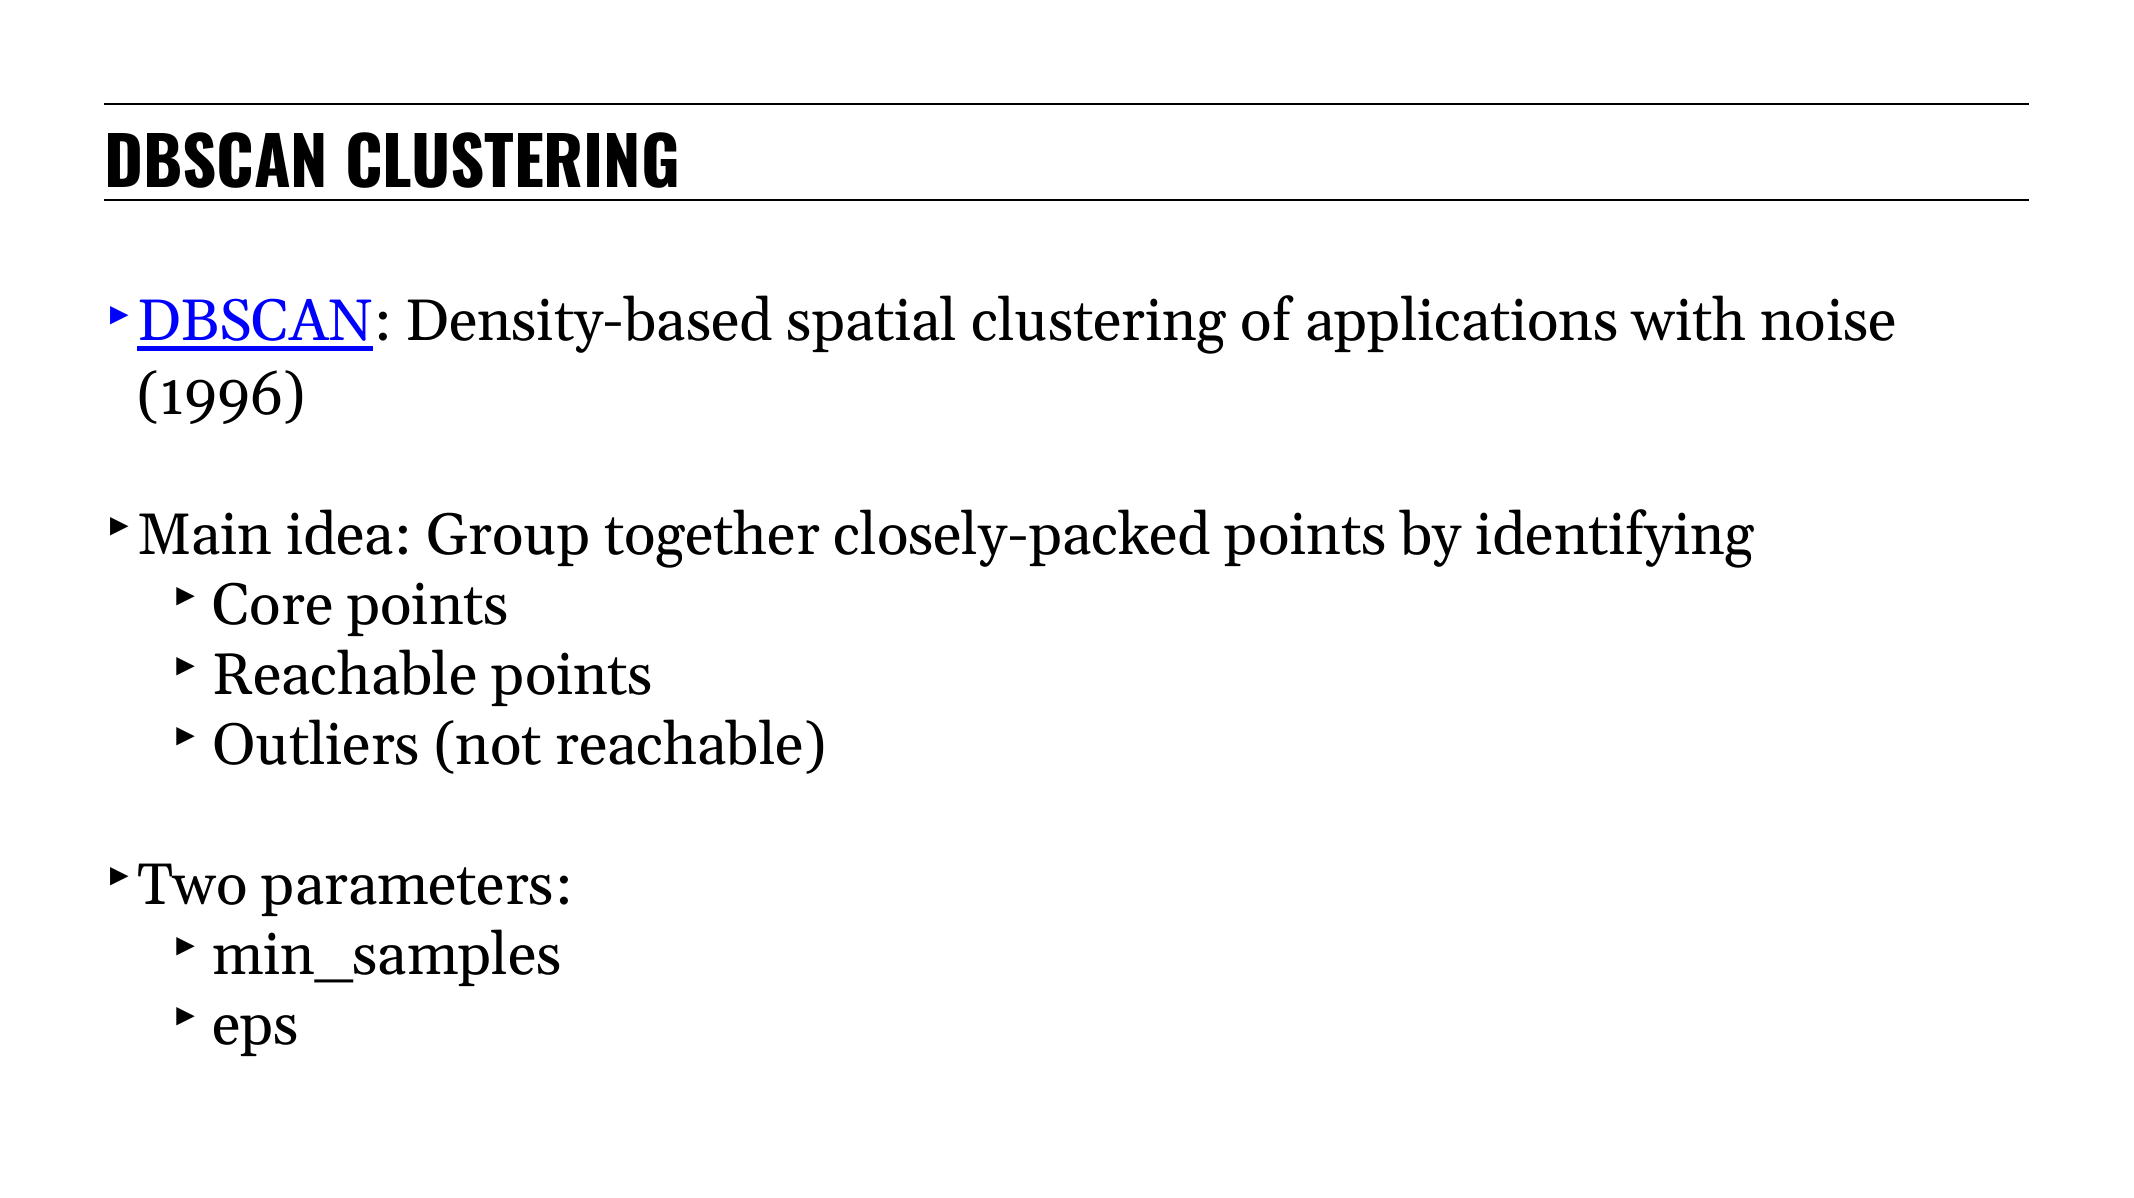

DBSCAN CLUSTERING

DBSCAN: Density-based spatial clustering of applications with noise (1996)

Main idea: Group together closely-packed points by identifying
Core points
Reachable points
Outliers (not reachable)

Two parameters:
min_samples
eps